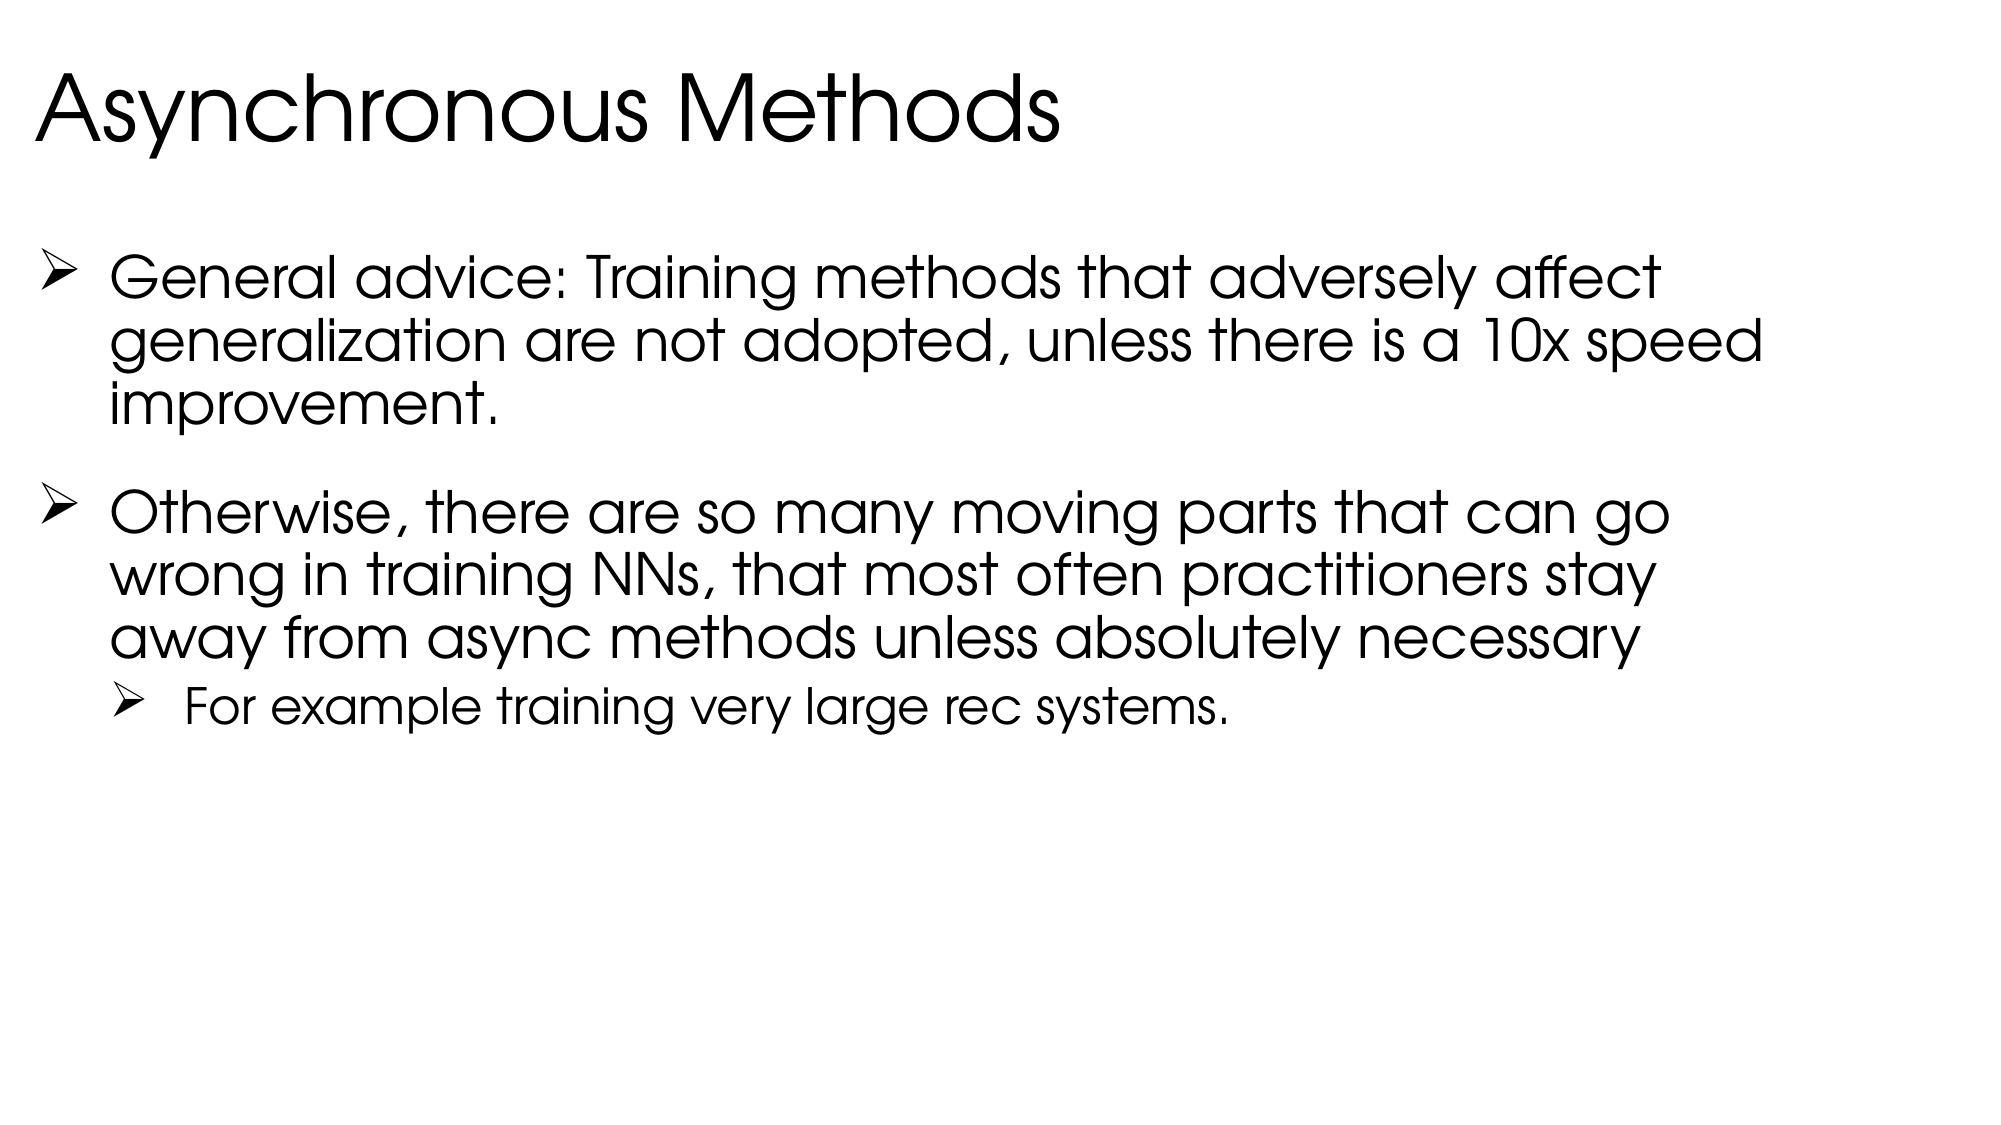

# Asynchronous Methods
General advice: Training methods that adversely affect generalization are not adopted, unless there is a 10x speed improvement.
Otherwise, there are so many moving parts that can go wrong in training NNs, that most often practitioners stay away from async methods unless absolutely necessary
For example training very large rec systems.